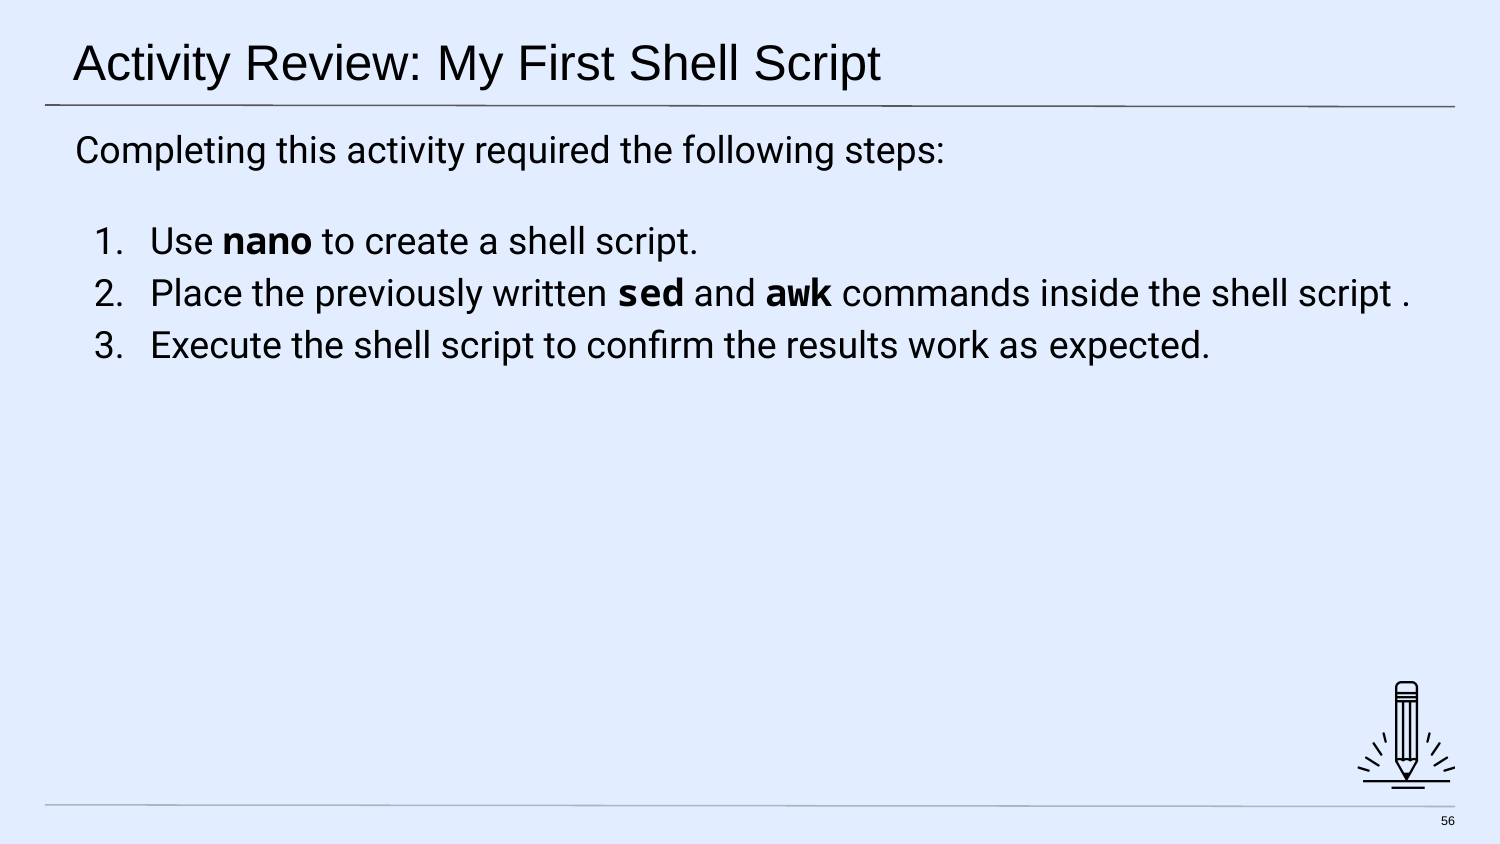

# Activity Review: My First Shell Script
Completing this activity required the following steps:
Use nano to create a shell script.
Place the previously written sed and awk commands inside the shell script .
Execute the shell script to confirm the results work as expected.
56